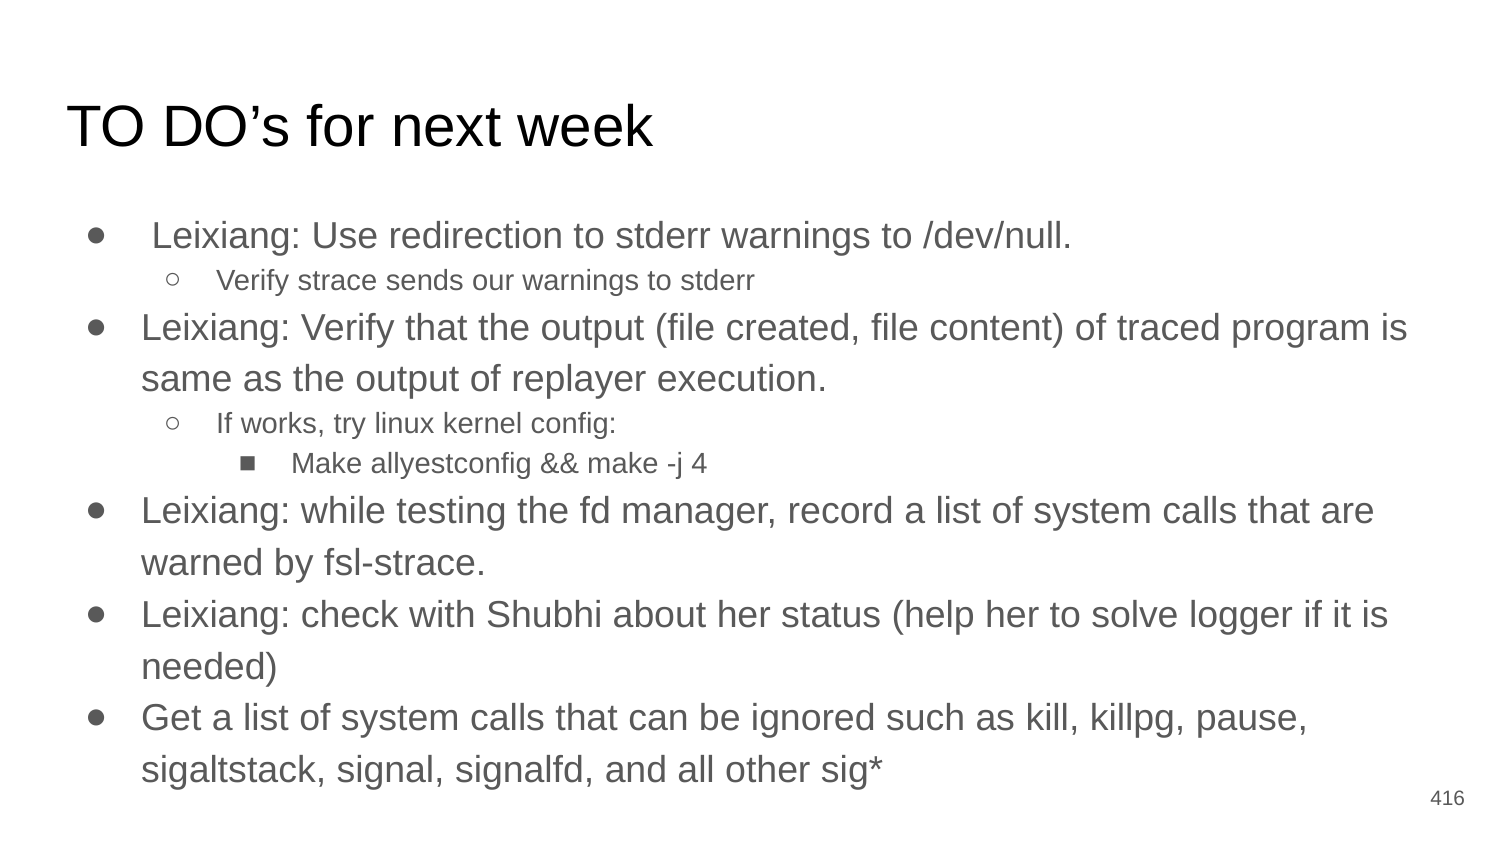

# TO DO’s for next week
 Leixiang: Use redirection to stderr warnings to /dev/null.
Verify strace sends our warnings to stderr
Leixiang: Verify that the output (file created, file content) of traced program is same as the output of replayer execution.
If works, try linux kernel config:
Make allyestconfig && make -j 4
Leixiang: while testing the fd manager, record a list of system calls that are warned by fsl-strace.
Leixiang: check with Shubhi about her status (help her to solve logger if it is needed)
Get a list of system calls that can be ignored such as kill, killpg, pause, sigaltstack, signal, signalfd, and all other sig*
416